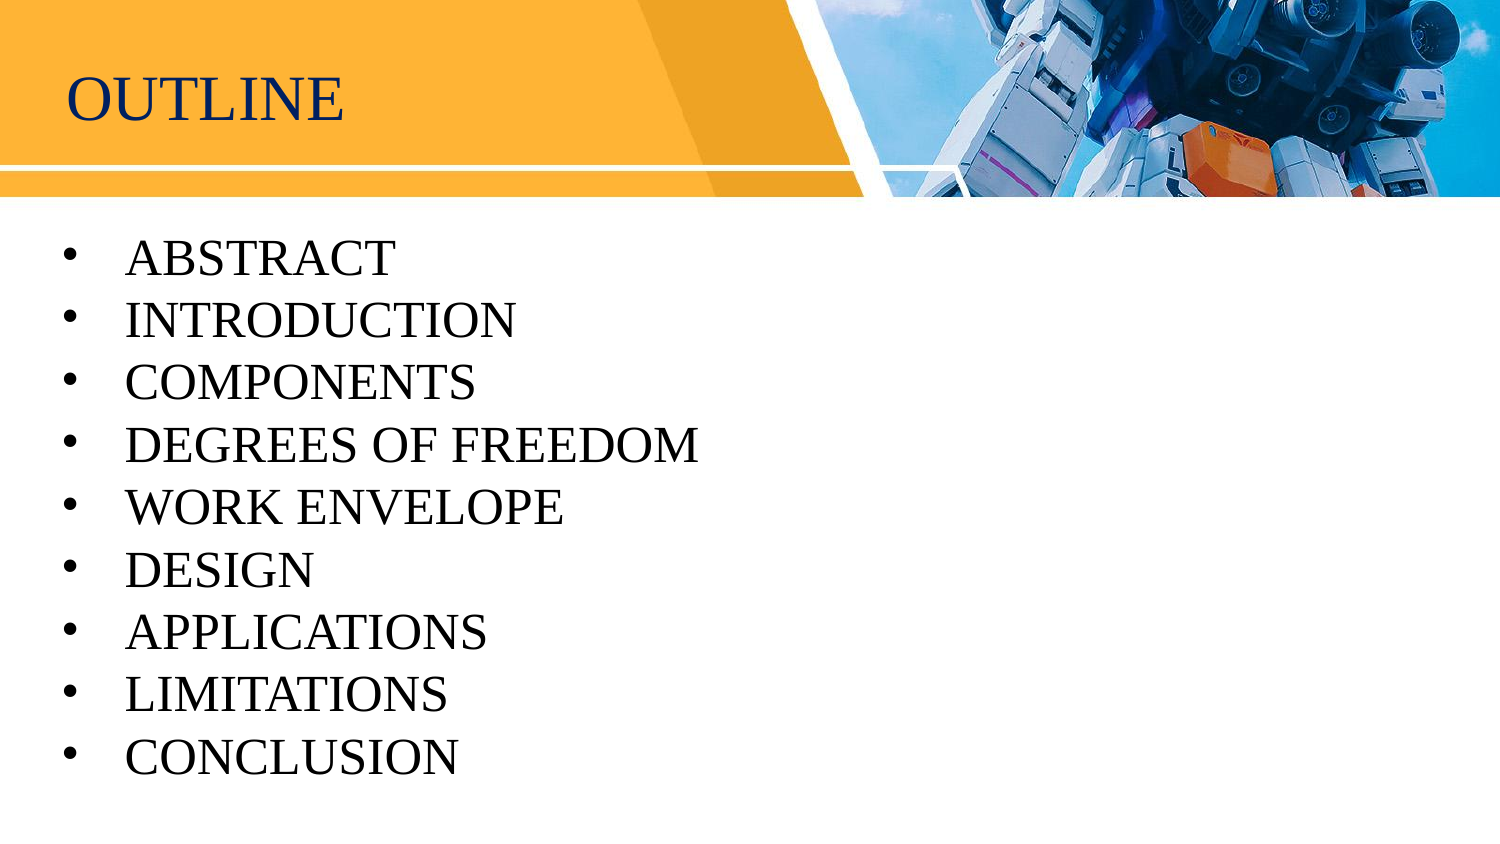

# OUTLINE
ABSTRACT
INTRODUCTION
COMPONENTS
DEGREES OF FREEDOM
WORK ENVELOPE
DESIGN
APPLICATIONS
LIMITATIONS
CONCLUSION